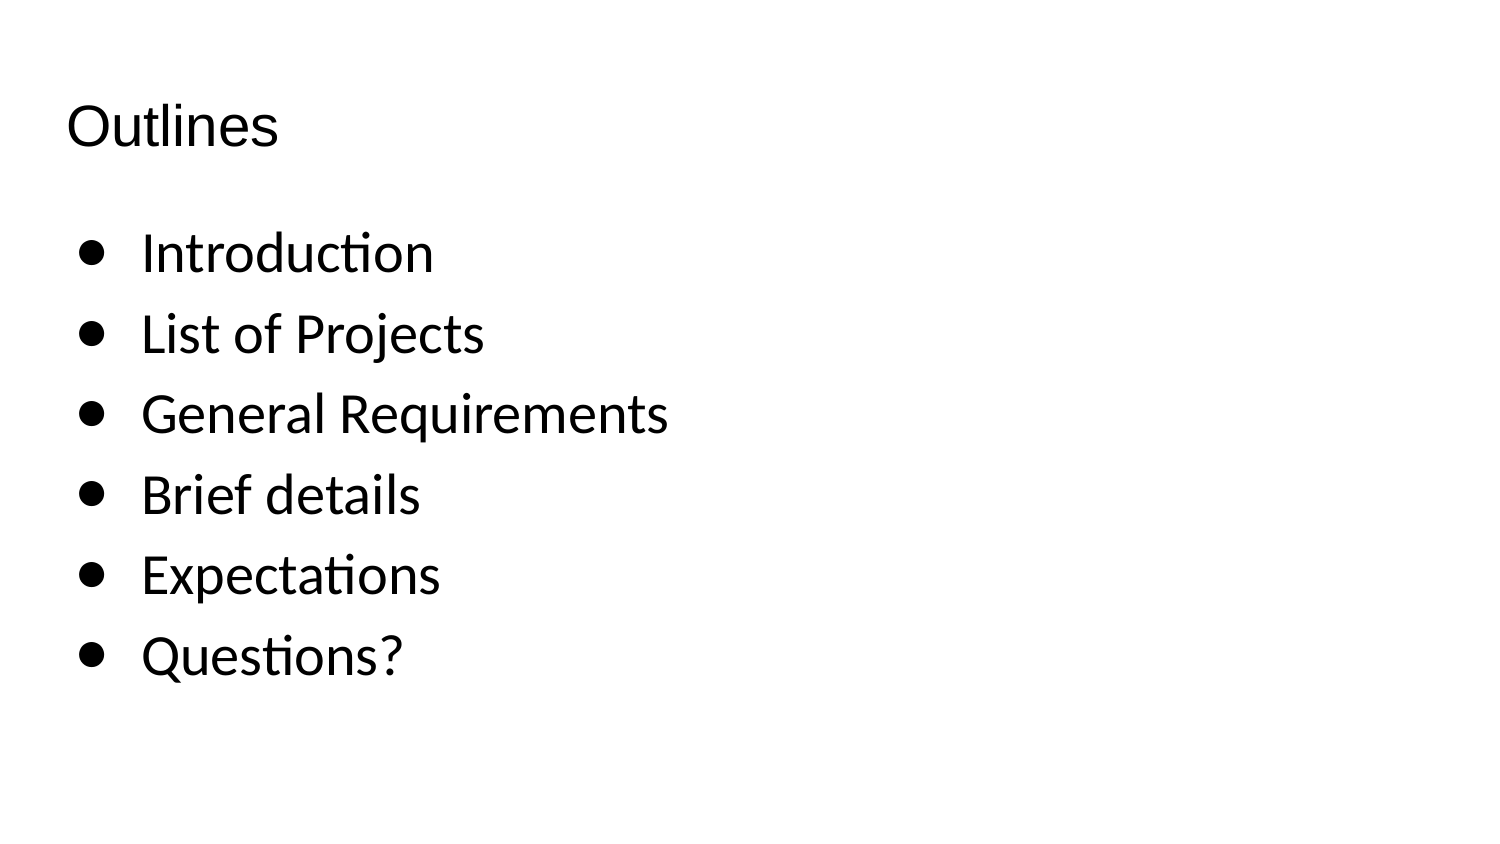

# Outlines
Introduction
List of Projects
General Requirements
Brief details
Expectations
Questions?